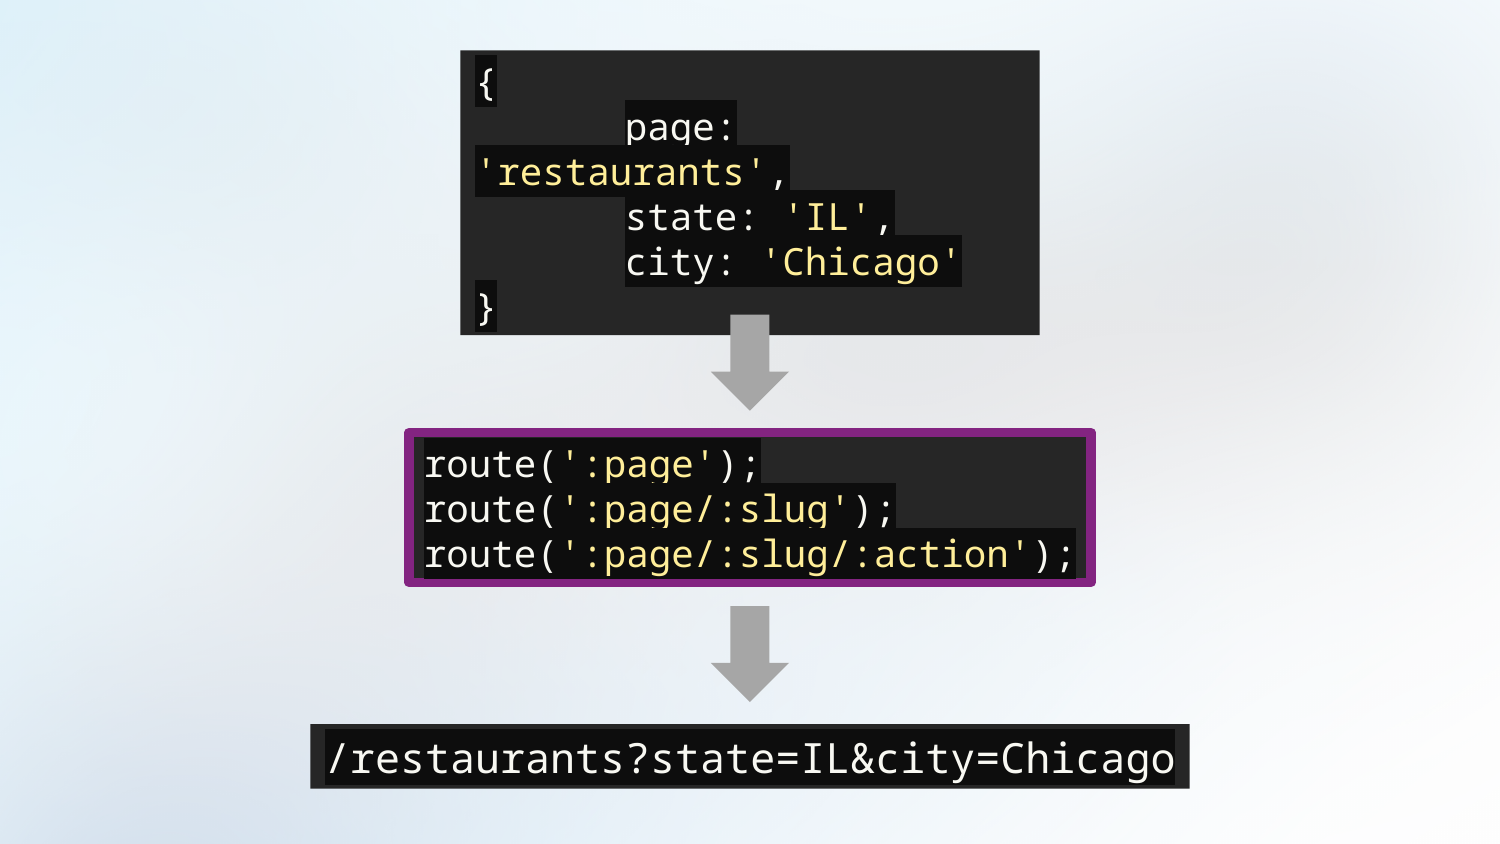

{
	page: 'restaurants',
	state: 'IL',
	city: 'Chicago'
}

route(':page');
route(':page/:slug');
route(':page/:slug/:action');

/restaurants?state=IL&city=Chicago